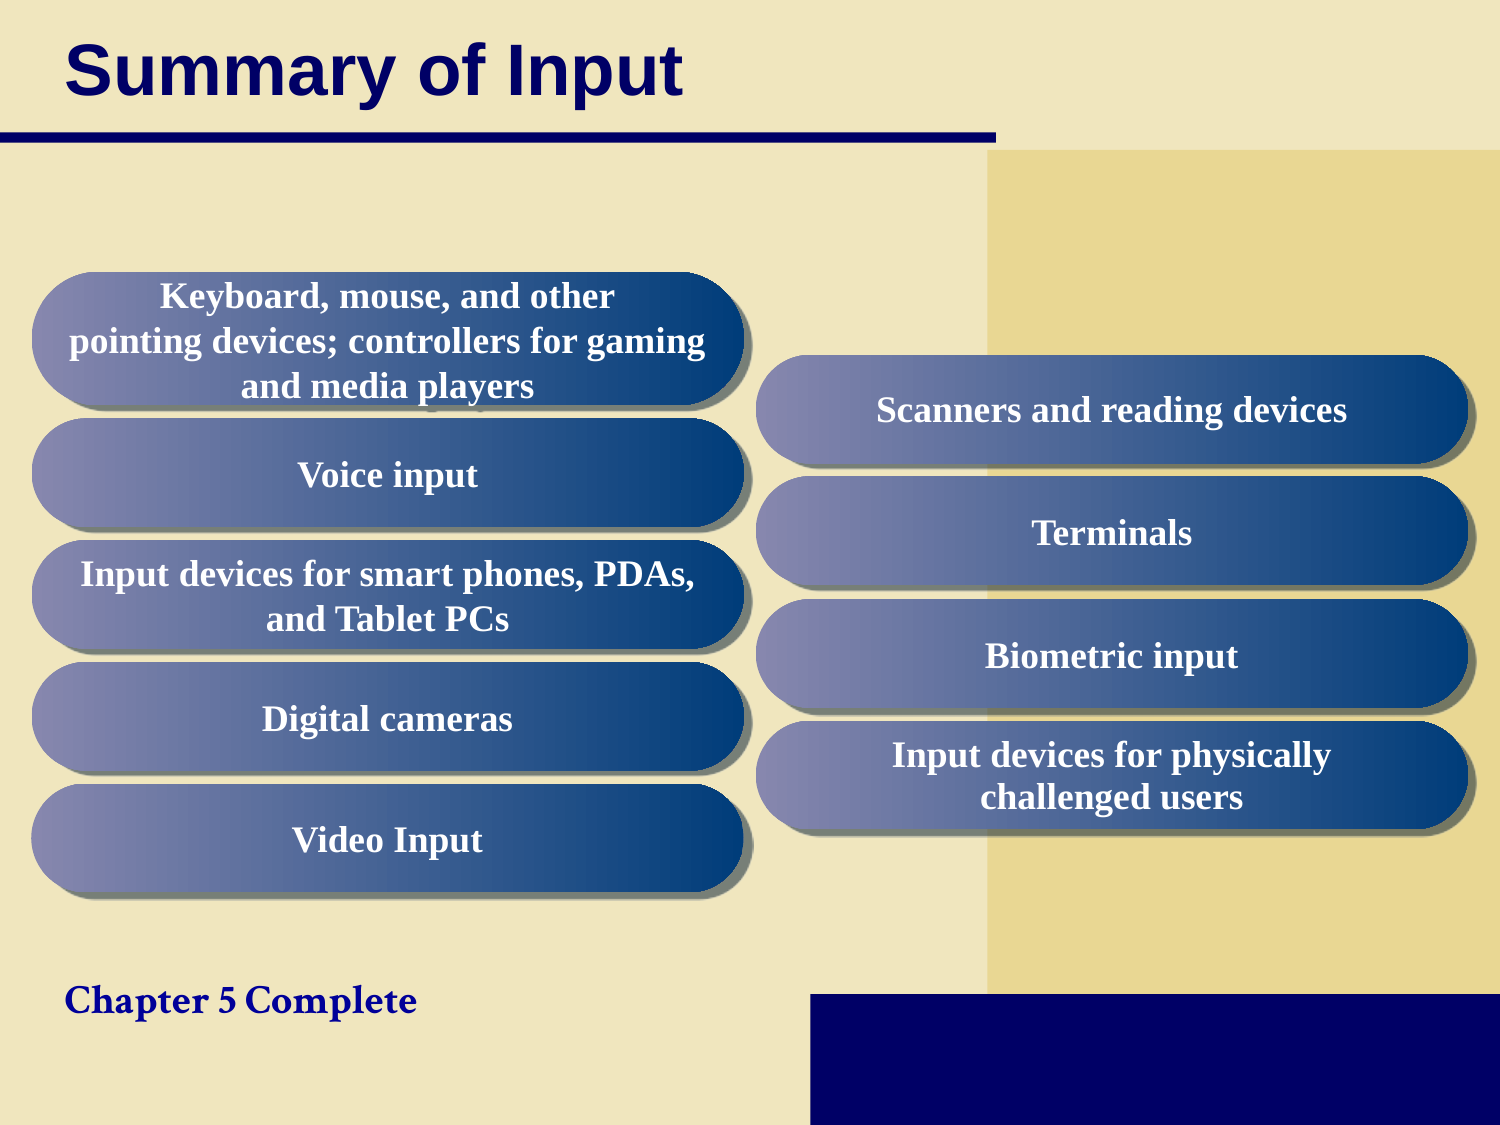

# Summary of Input
Keyboard, mouse, and other
pointing devices; controllers for gaming and media players
Scanners and reading devices
Voice input
Terminals
Input devices for smart phones, PDAs, and Tablet PCs
Biometric input
Digital cameras
Input devices for physically
challenged users
Video Input
Chapter 5 Complete